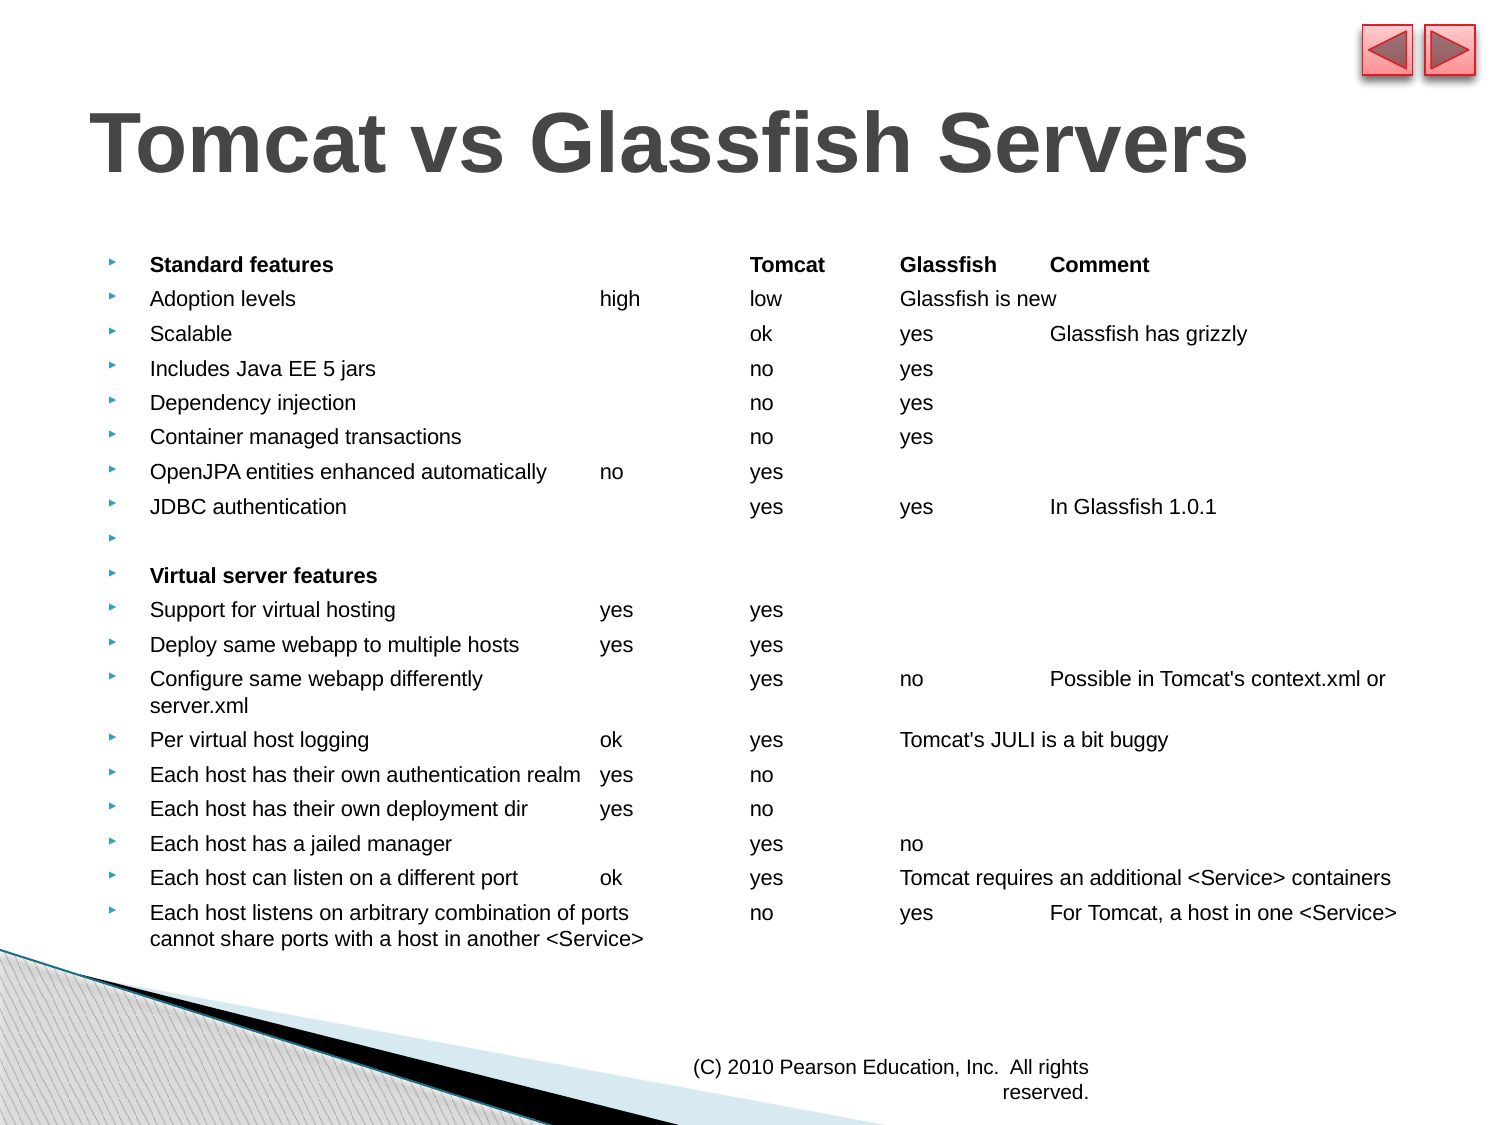

# Tomcat vs Glassfish Servers
Standard features			Tomcat	Glassfish	Comment
Adoption levels			high	low	Glassfish is new
Scalable				ok	yes	Glassfish has grizzly
Includes Java EE 5 jars			no	yes
Dependency injection			no	yes
Container managed transactions		no	yes
OpenJPA entities enhanced automatically	no	yes
JDBC authentication			yes	yes	In Glassfish 1.0.1

Virtual server features
Support for virtual hosting		yes	yes
Deploy same webapp to multiple hosts	yes	yes
Configure same webapp differently		yes	no	Possible in Tomcat's context.xml or server.xml
Per virtual host logging		ok	yes	Tomcat's JULI is a bit buggy
Each host has their own authentication realm	yes	no
Each host has their own deployment dir	yes	no
Each host has a jailed manager		yes	no
Each host can listen on a different port	ok	yes	Tomcat requires an additional <Service> containers
Each host listens on arbitrary combination of ports	no	yes	For Tomcat, a host in one <Service> cannot share ports with a host in another <Service>

(C) 2010 Pearson Education, Inc.  All rights reserved.